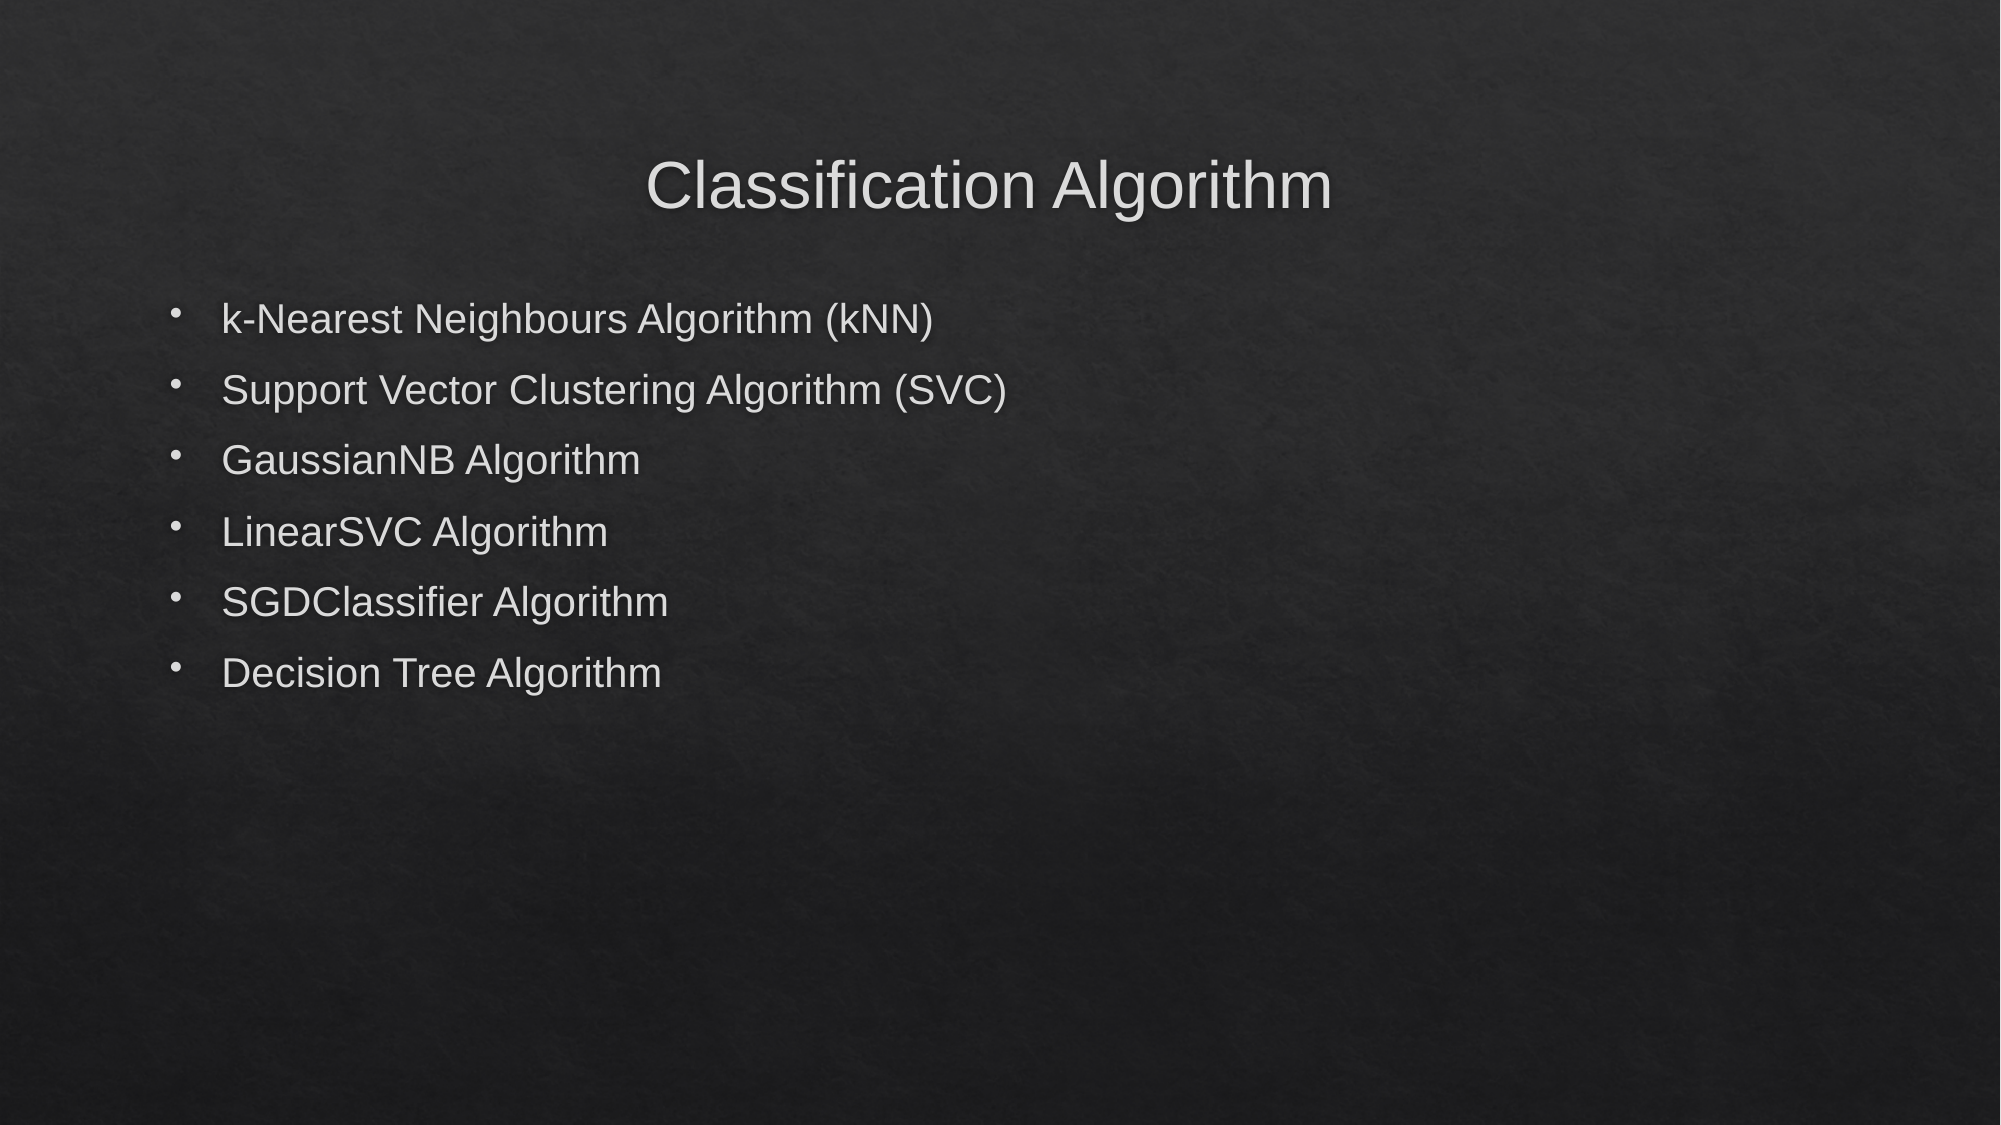

# Classification Algorithm
k-Nearest Neighbours Algorithm (kNN)
Support Vector Clustering Algorithm (SVC)
GaussianNB Algorithm
LinearSVC Algorithm
SGDClassifier Algorithm
Decision Tree Algorithm